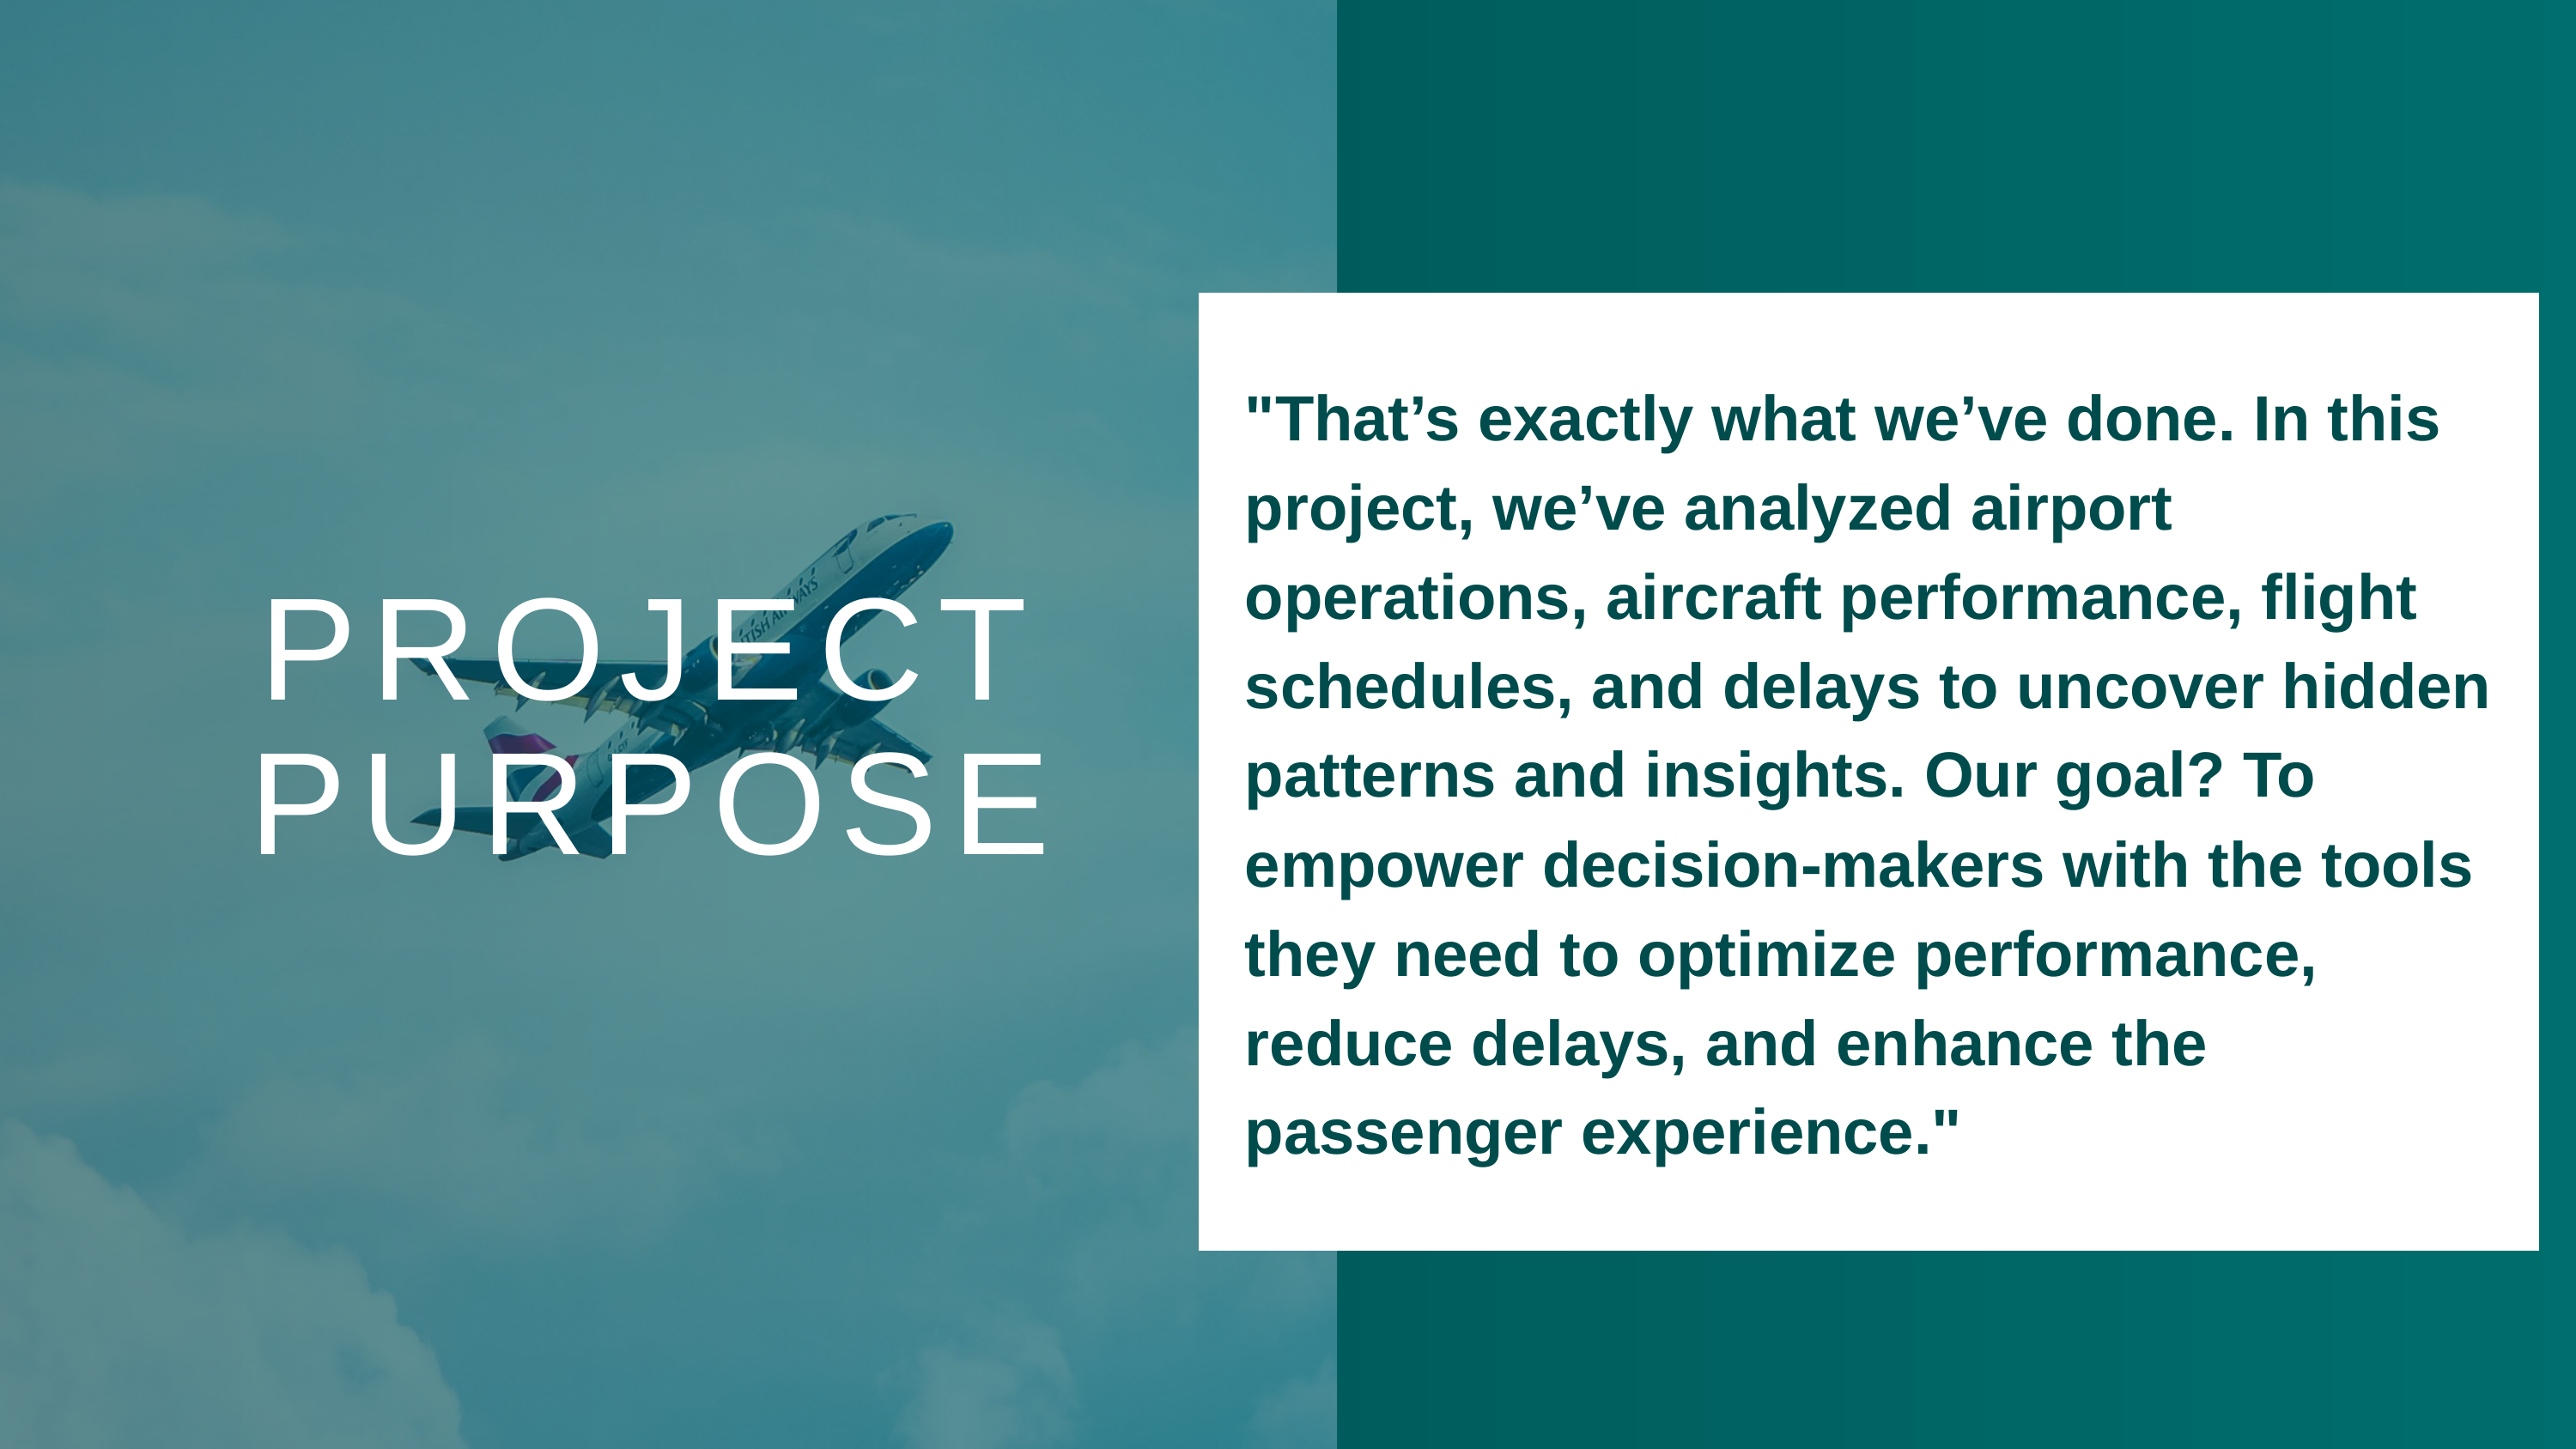

"That’s exactly what we’ve done. In this project, we’ve analyzed airport operations, aircraft performance, flight schedules, and delays to uncover hidden patterns and insights. Our goal? To empower decision-makers with the tools they need to optimize performance, reduce delays, and enhance the passenger experience."
PROJECT PURPOSE